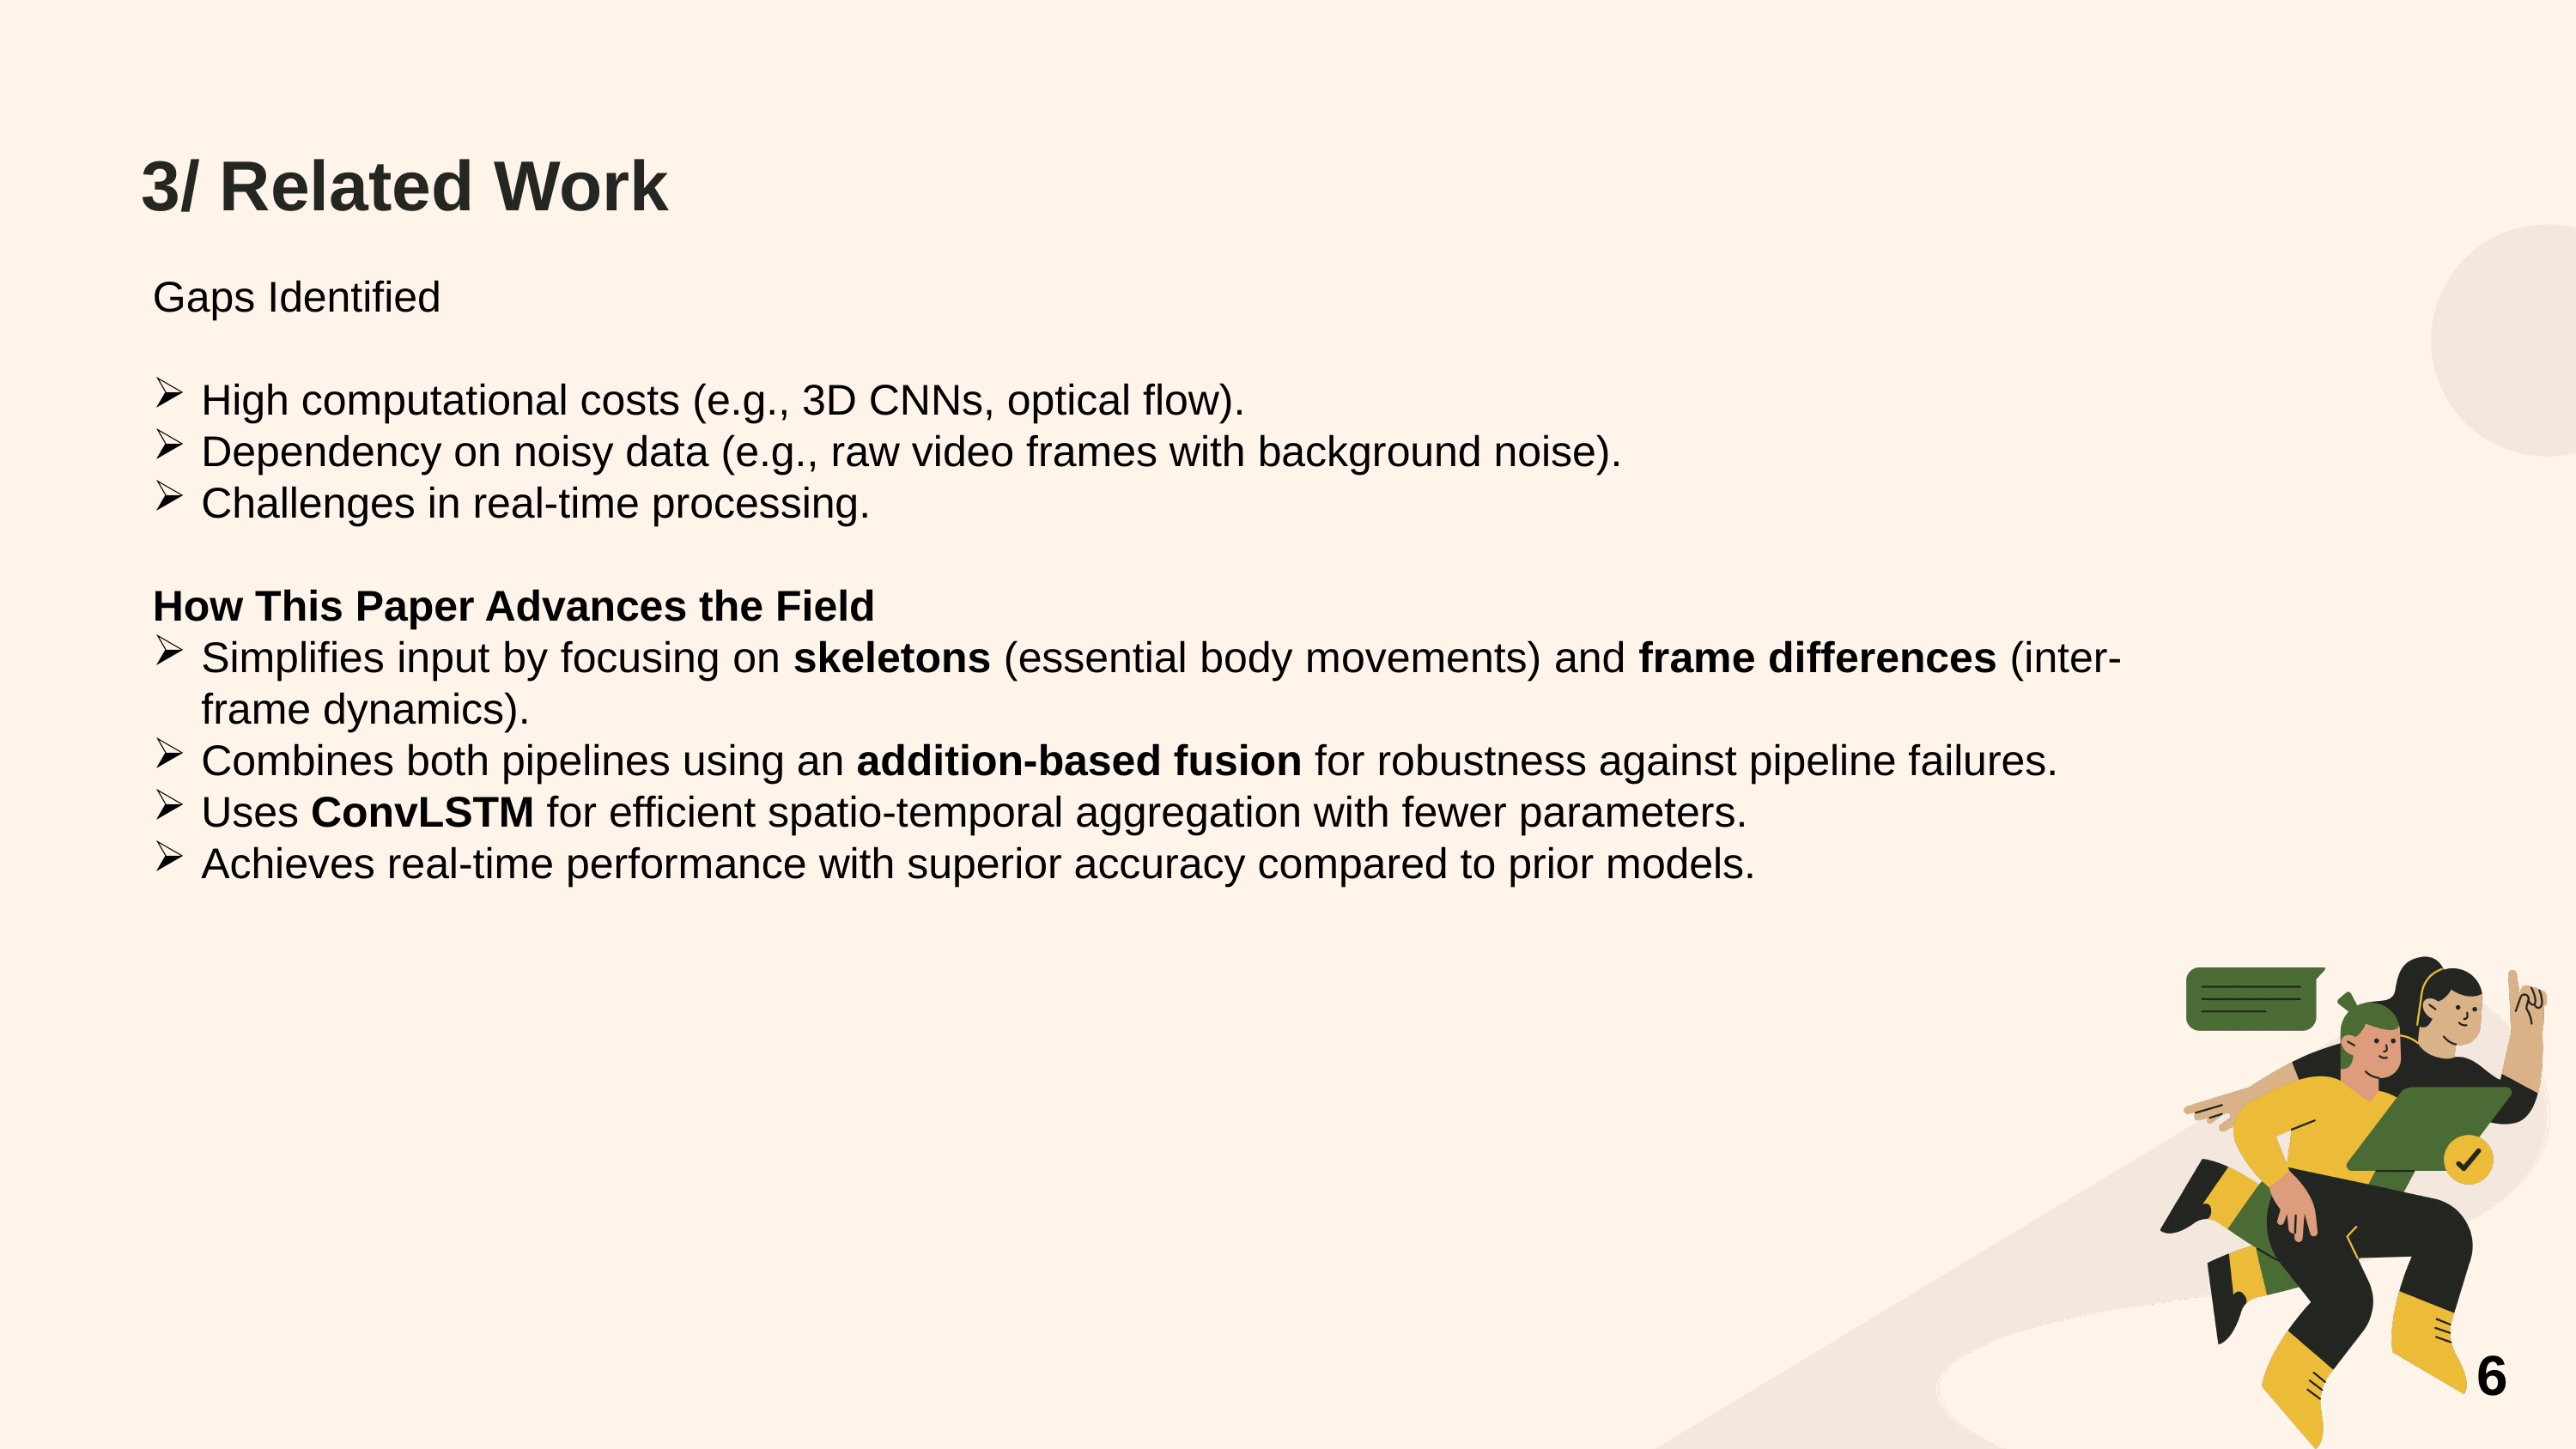

3/ Related Work

Gaps Identified

High computational costs (e.g., 3D CNNs, optical flow).
Dependency on noisy data (e.g., raw video frames with background noise).
Challenges in real-time processing.

How This Paper Advances the Field
Simplifies input by focusing on skeletons (essential body movements) and frame differences (inter-frame dynamics).
Combines both pipelines using an addition-based fusion for robustness against pipeline failures.
Uses ConvLSTM for efficient spatio-temporal aggregation with fewer parameters.
Achieves real-time performance with superior accuracy compared to prior models.

6